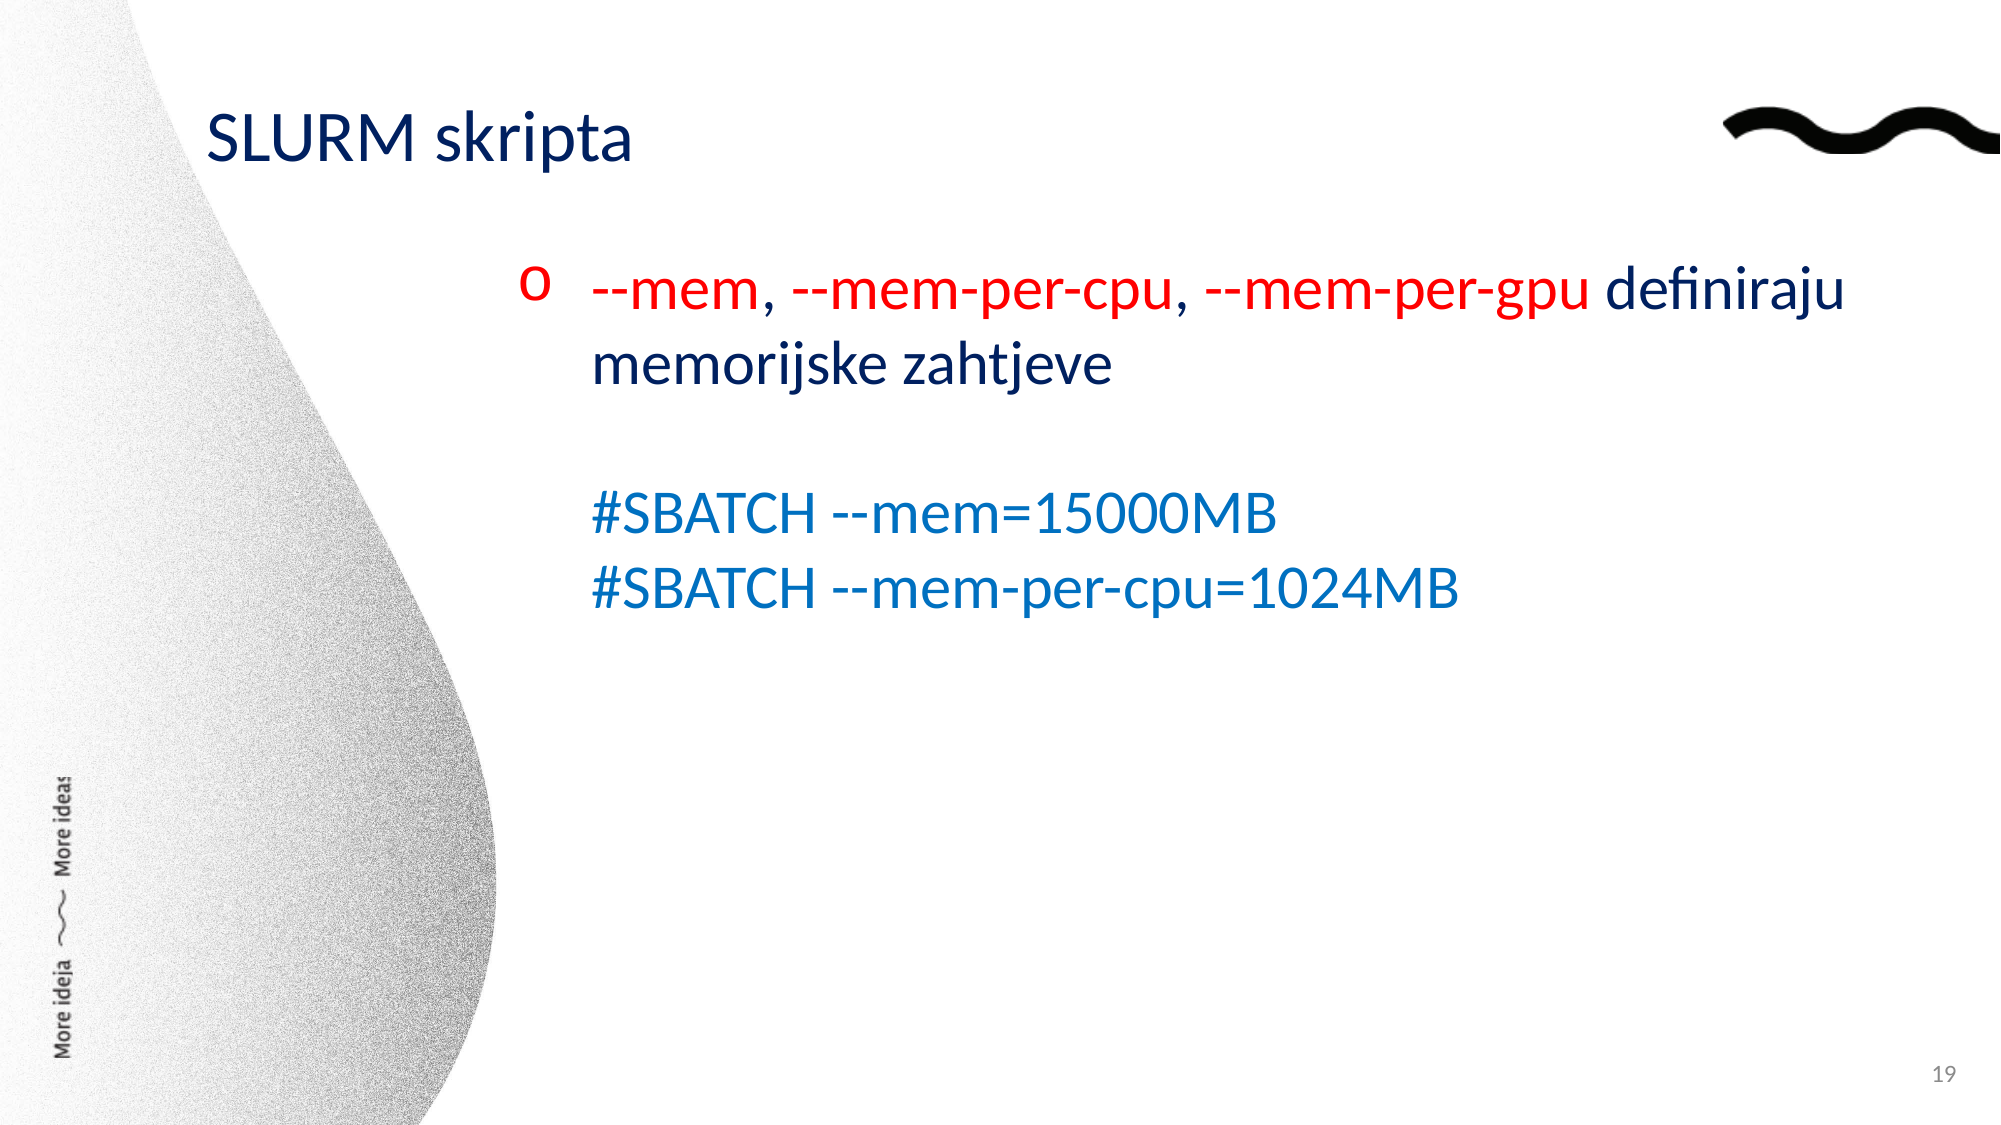

SLURM skripta
--mem, --mem-per-cpu, --mem-per-gpu definiraju memorijske zahtjeve

#SBATCH --mem=15000MB
#SBATCH --mem-per-cpu=1024MB

19